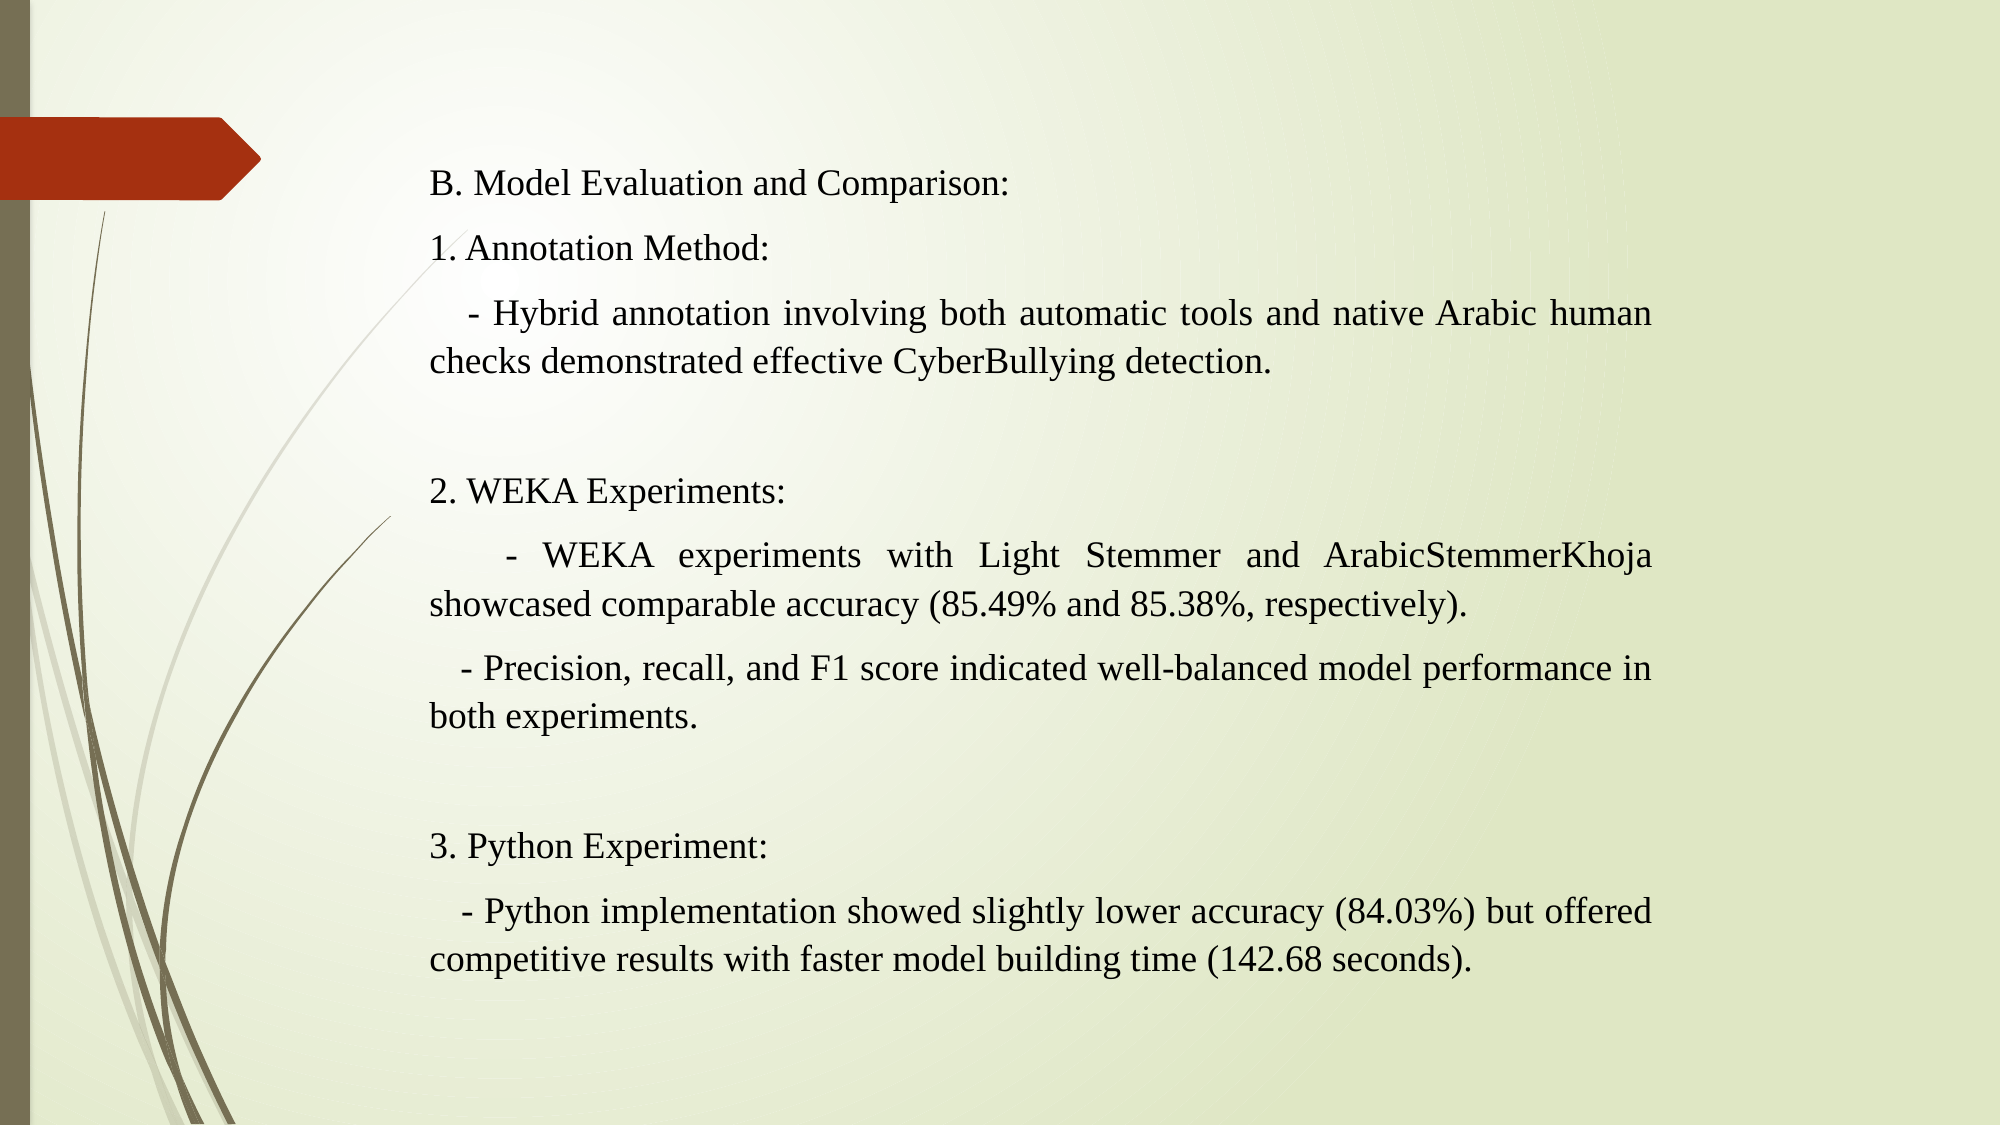

B. Model Evaluation and Comparison:
1. Annotation Method:
   - Hybrid annotation involving both automatic tools and native Arabic human checks demonstrated effective CyberBullying detection.

2. WEKA Experiments:
   - WEKA experiments with Light Stemmer and ArabicStemmerKhoja showcased comparable accuracy (85.49% and 85.38%, respectively).
   - Precision, recall, and F1 score indicated well-balanced model performance in both experiments.

3. Python Experiment:
   - Python implementation showed slightly lower accuracy (84.03%) but offered competitive results with faster model building time (142.68 seconds).